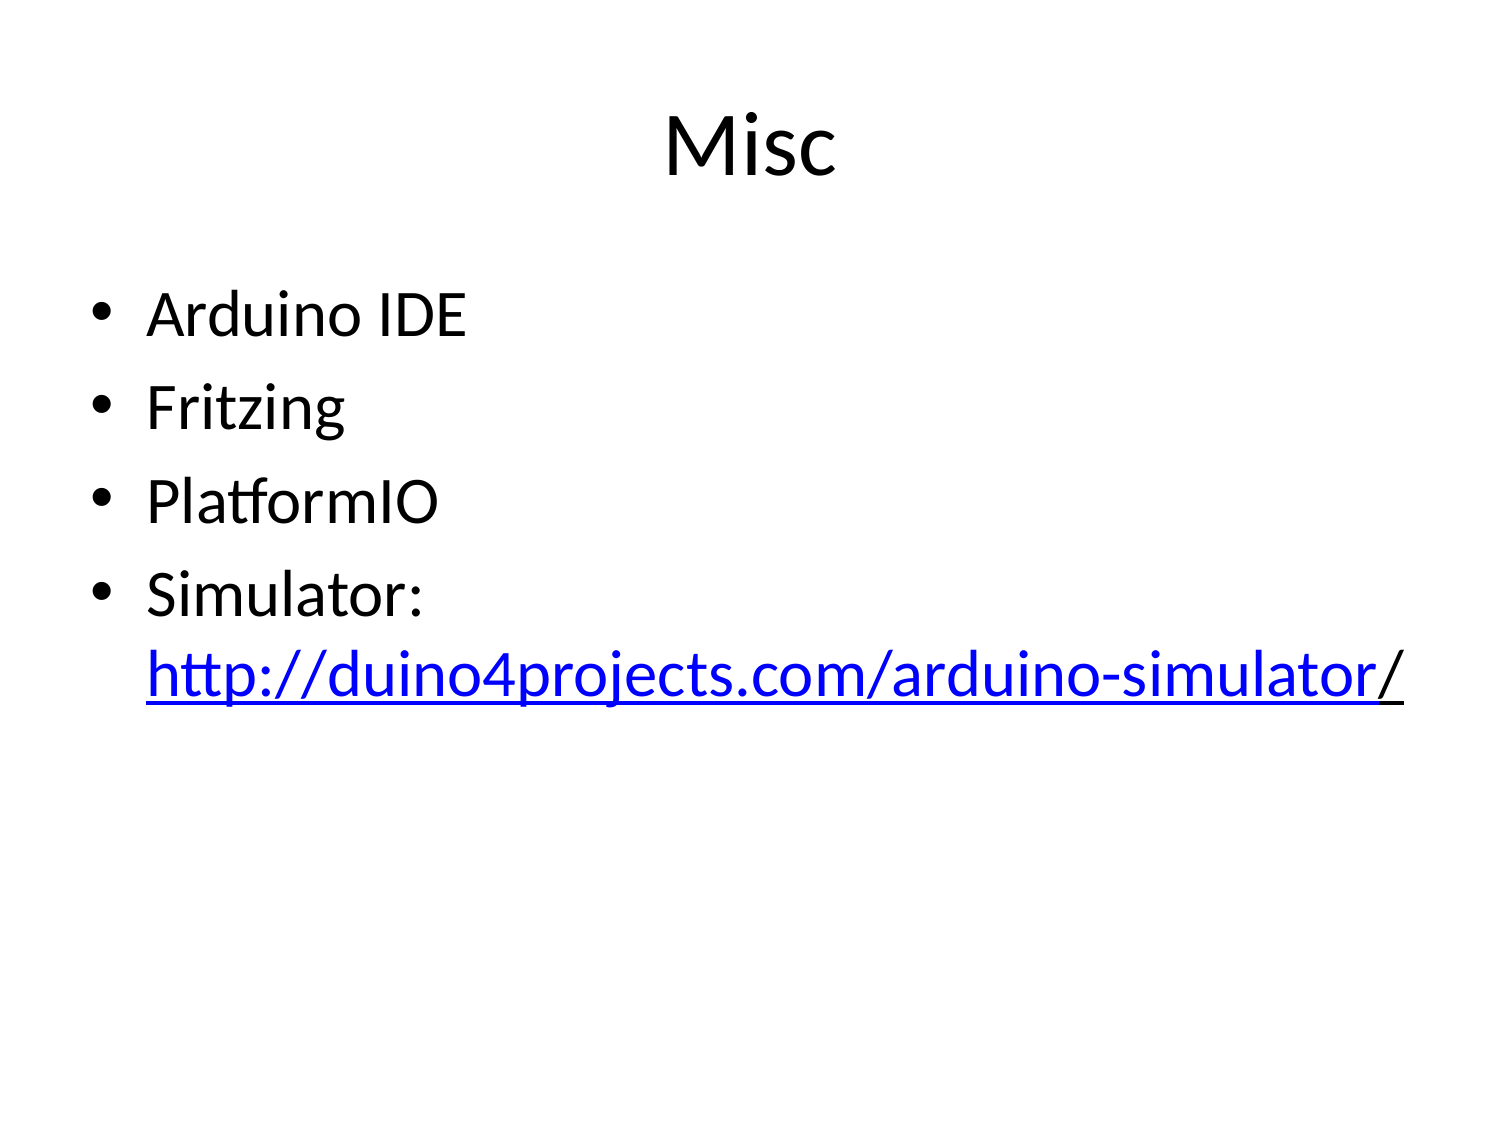

# Misc
Arduino IDE
Fritzing
PlatformIO
Simulator:
http://duino4projects.com/arduino-simulator/